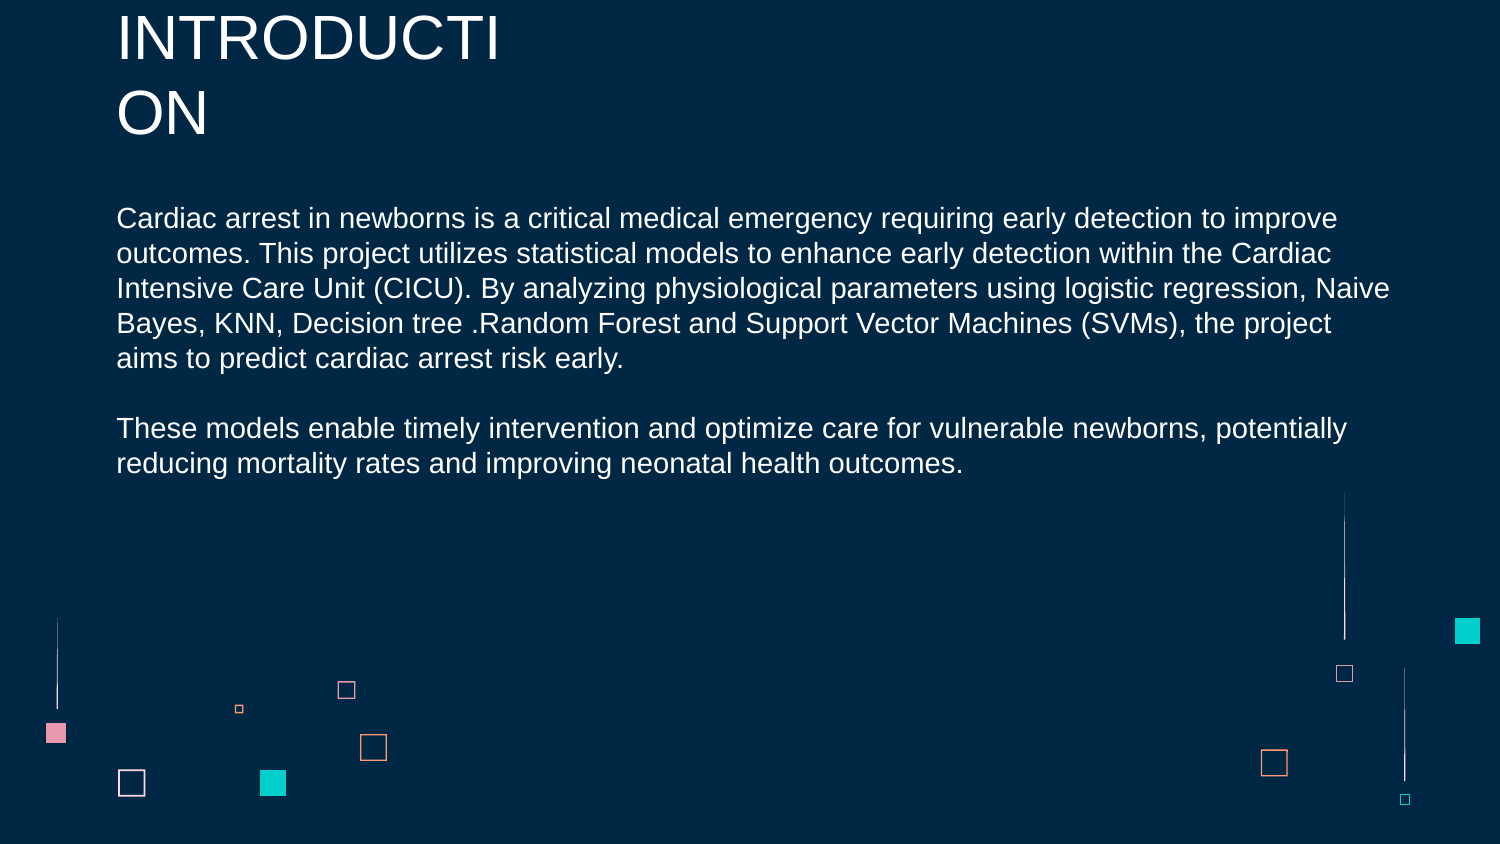

# INTRODUCTION
Cardiac arrest in newborns is a critical medical emergency requiring early detection to improve outcomes. This project utilizes statistical models to enhance early detection within the Cardiac Intensive Care Unit (CICU). By analyzing physiological parameters using logistic regression, Naive Bayes, KNN, Decision tree .Random Forest and Support Vector Machines (SVMs), the project aims to predict cardiac arrest risk early.

These models enable timely intervention and optimize care for vulnerable newborns, potentially reducing mortality rates and improving neonatal health outcomes.